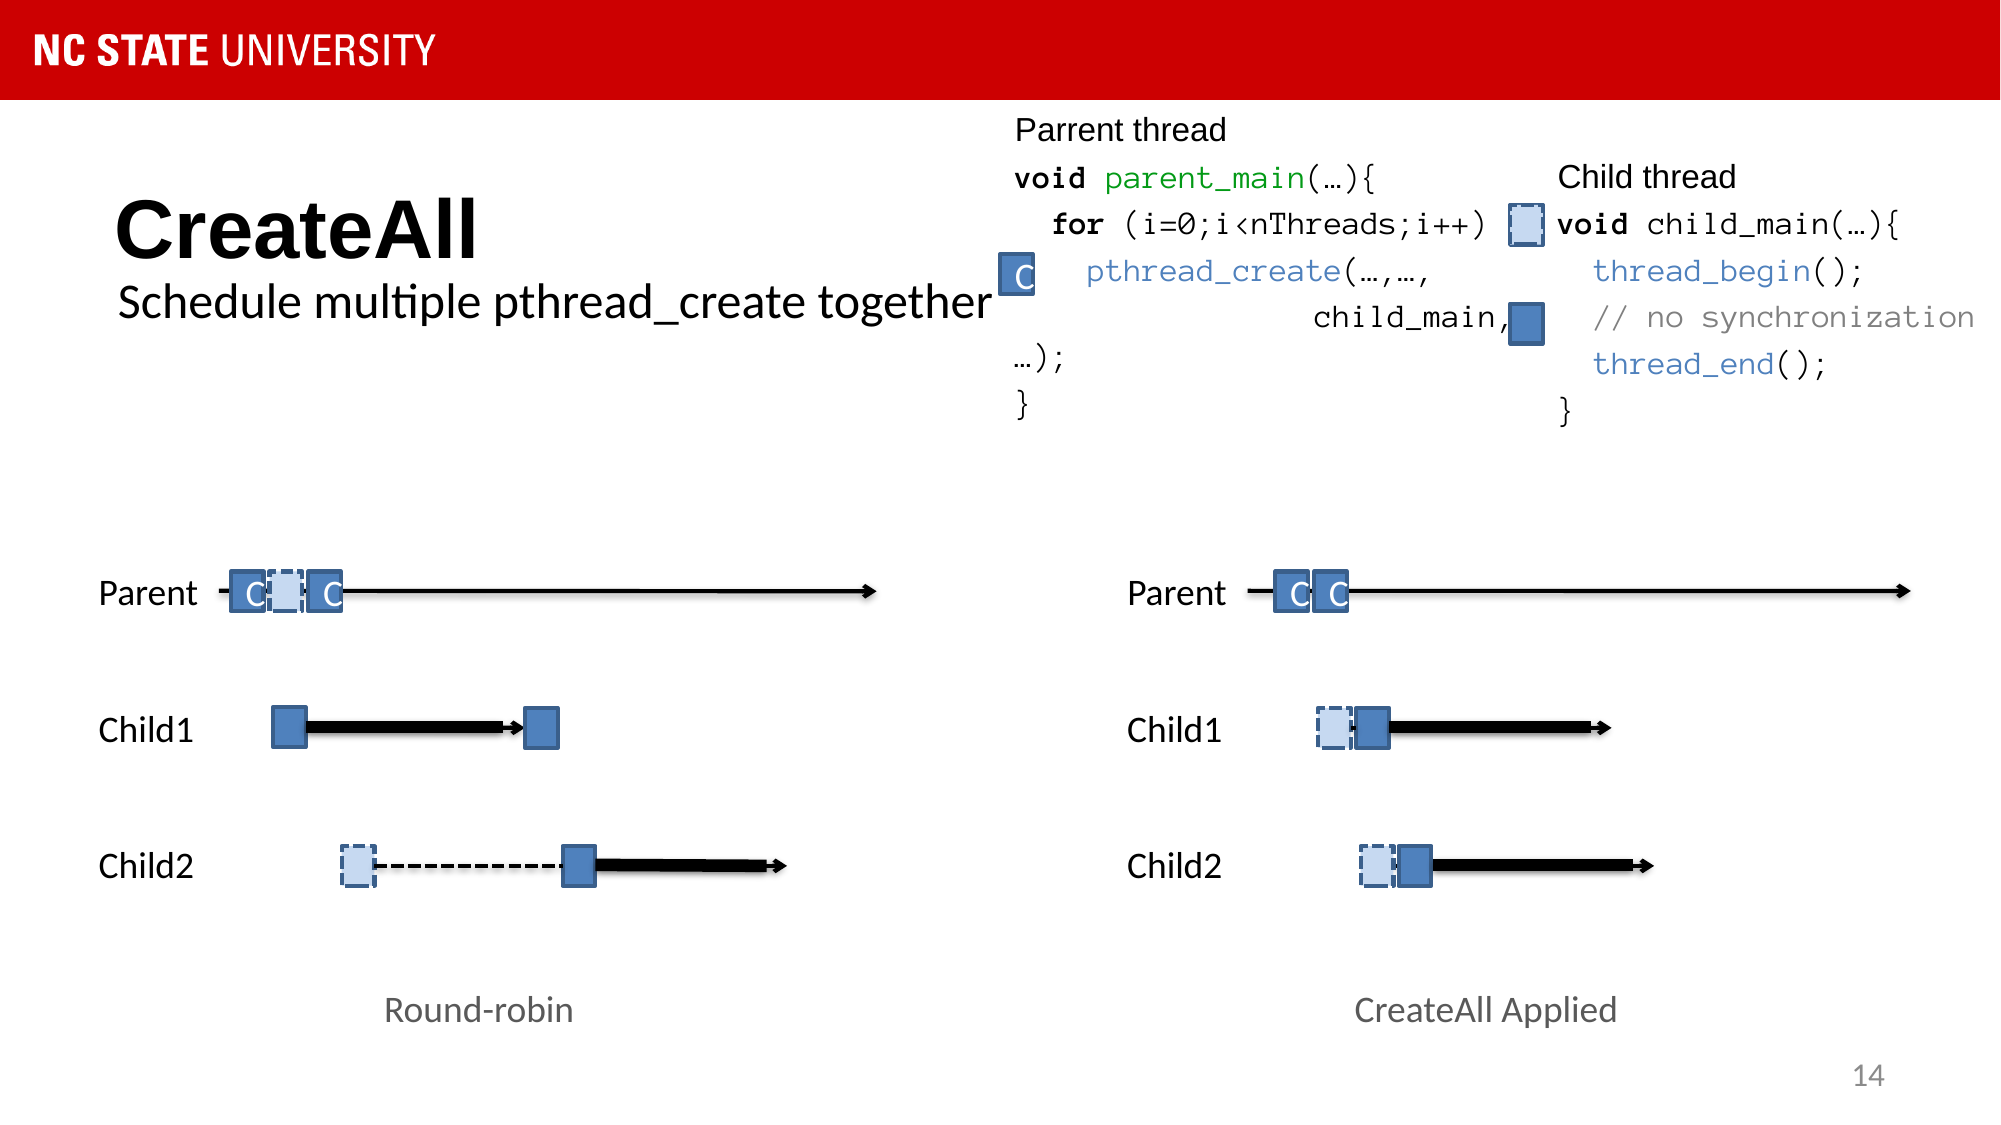

Parrent thread
void parent_main(…){
  for (i=0;i<nThreads;i++)
    pthread_create(…,…,
		child_main,…);
}

Child thread
void child_main(…){
  thread_begin();
  // no synchronization
  thread_end();
}
# CreateAll

C
Schedule multiple pthread_create together

Parent
Child1
Child2
Parent
Child1
Child2
C

C
C
C

Round-robin
CreateAll Applied
14